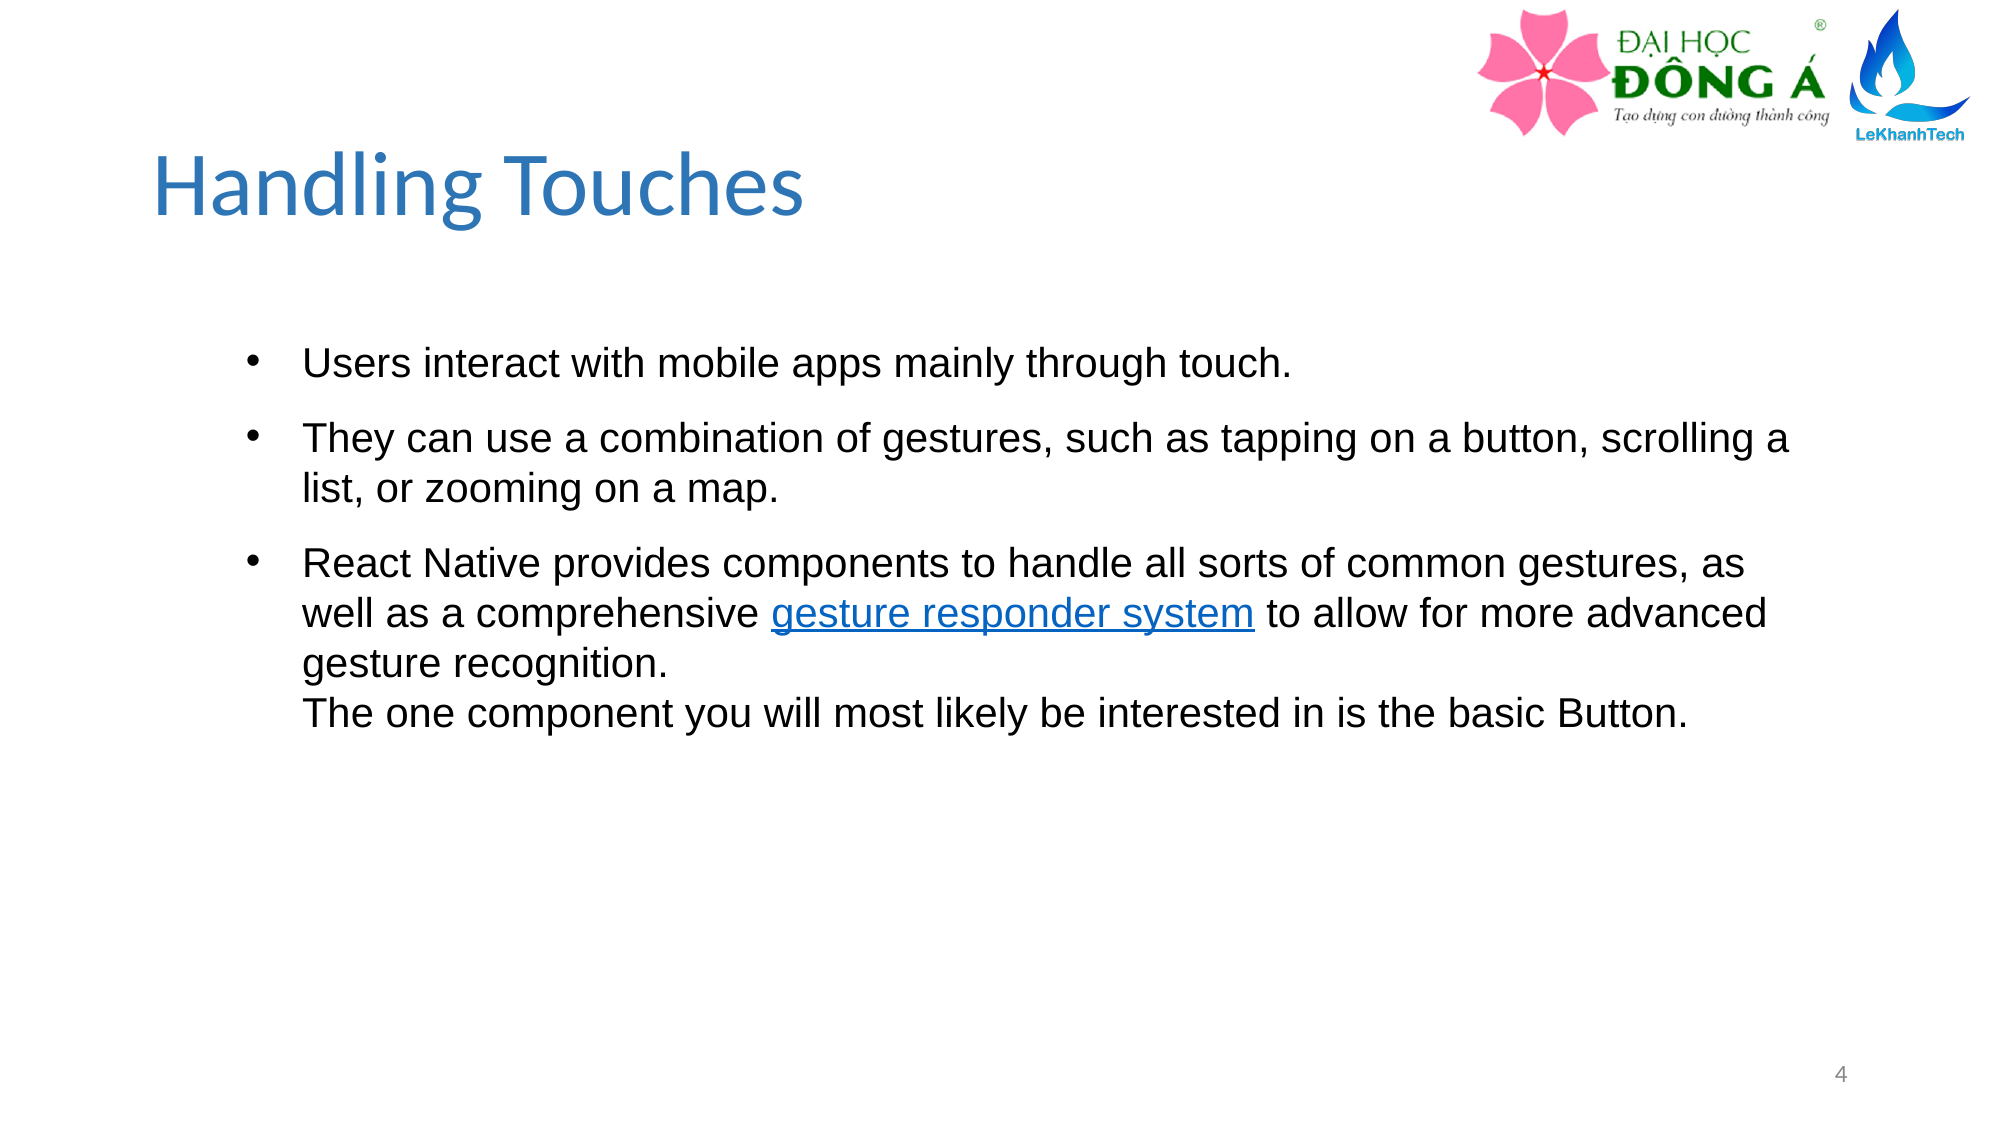

# Handling Touches
Users interact with mobile apps mainly through touch.
They can use a combination of gestures, such as tapping on a button, scrolling a list, or zooming on a map.
React Native provides components to handle all sorts of common gestures, as well as a comprehensive gesture responder system to allow for more advanced gesture recognition.
The one component you will most likely be interested in is the basic Button.
4